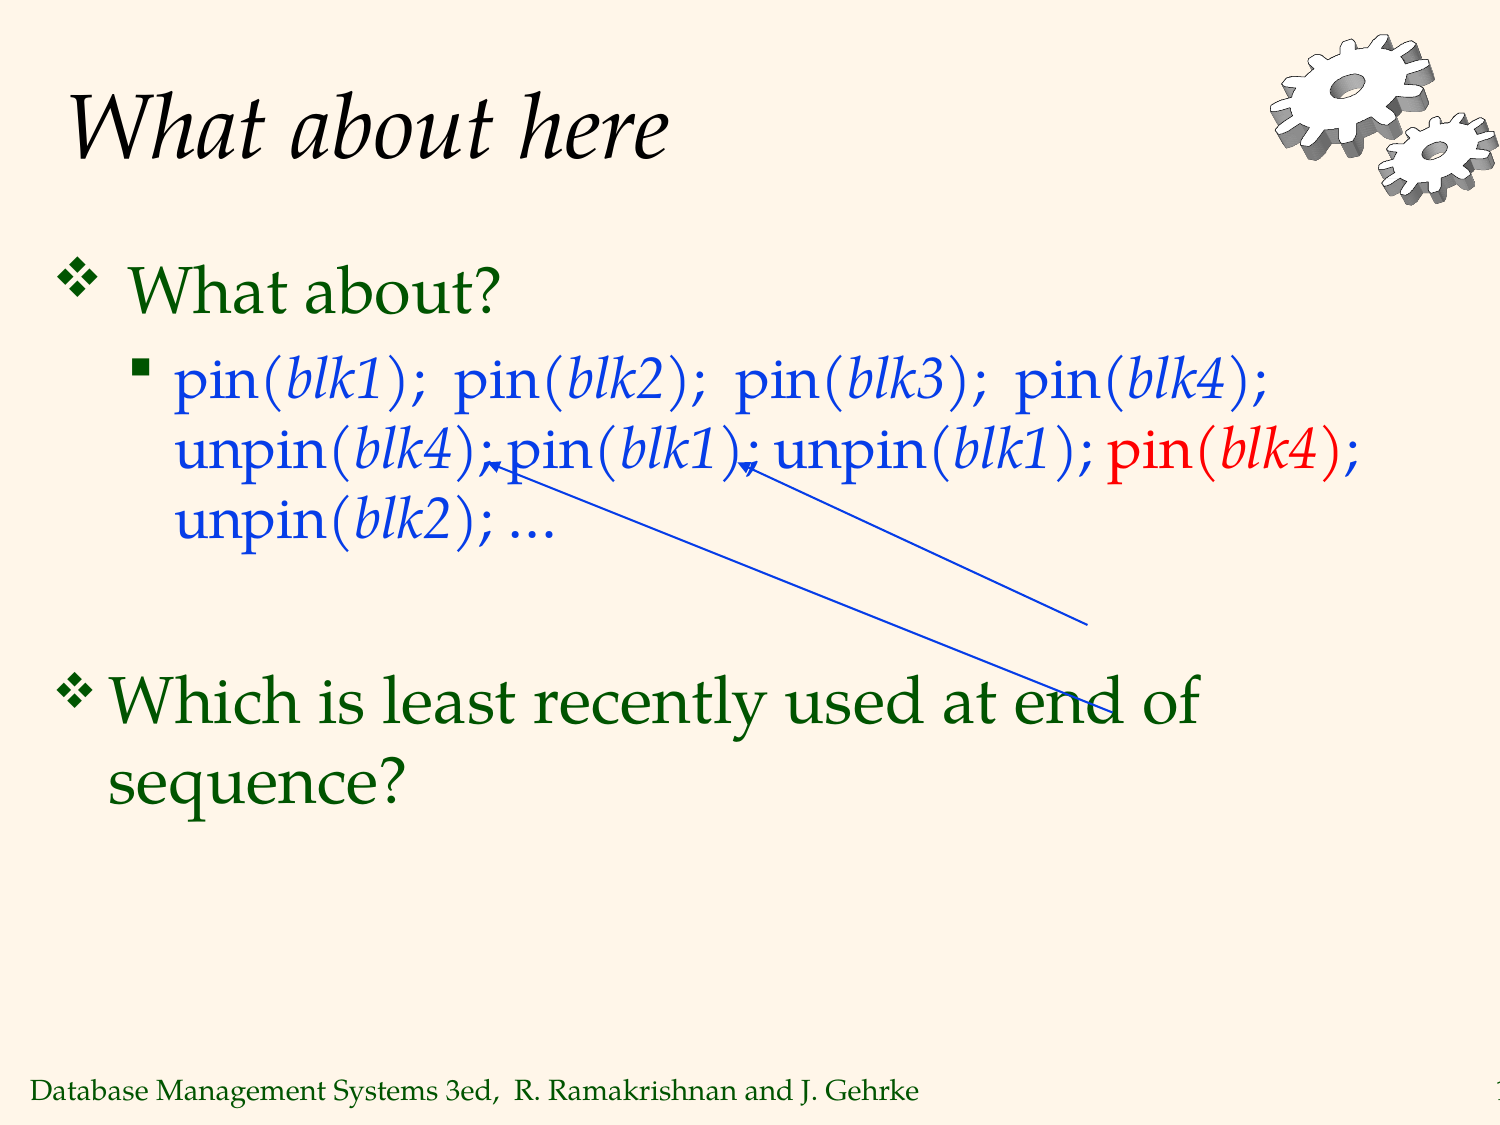

# What about here
 What about?
pin(blk1);  pin(blk2);  pin(blk3);  pin(blk4);    unpin(blk4); pin(blk1); unpin(blk1); pin(blk4);  unpin(blk2); …

Which is least recently used at end of sequence?